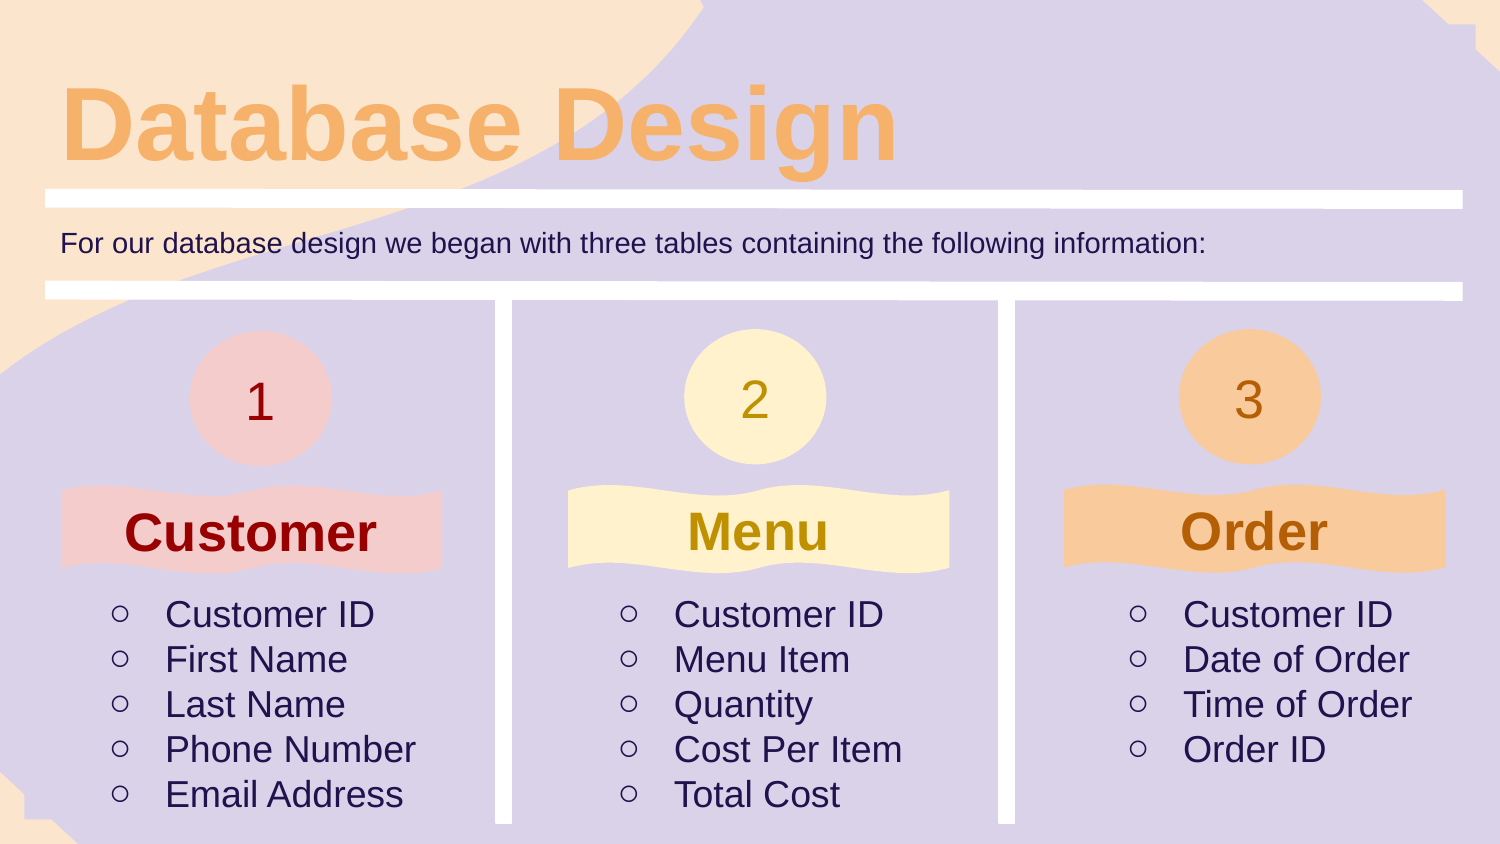

Database Design

For our database design we began with three tables containing the following information:

2
3
1
Order
Menu
Customer

Customer ID
First Name
Last Name
Phone Number
Email Address

Customer ID
Menu Item
Quantity
Cost Per Item
Total Cost

Customer ID
Date of Order
Time of Order
Order ID